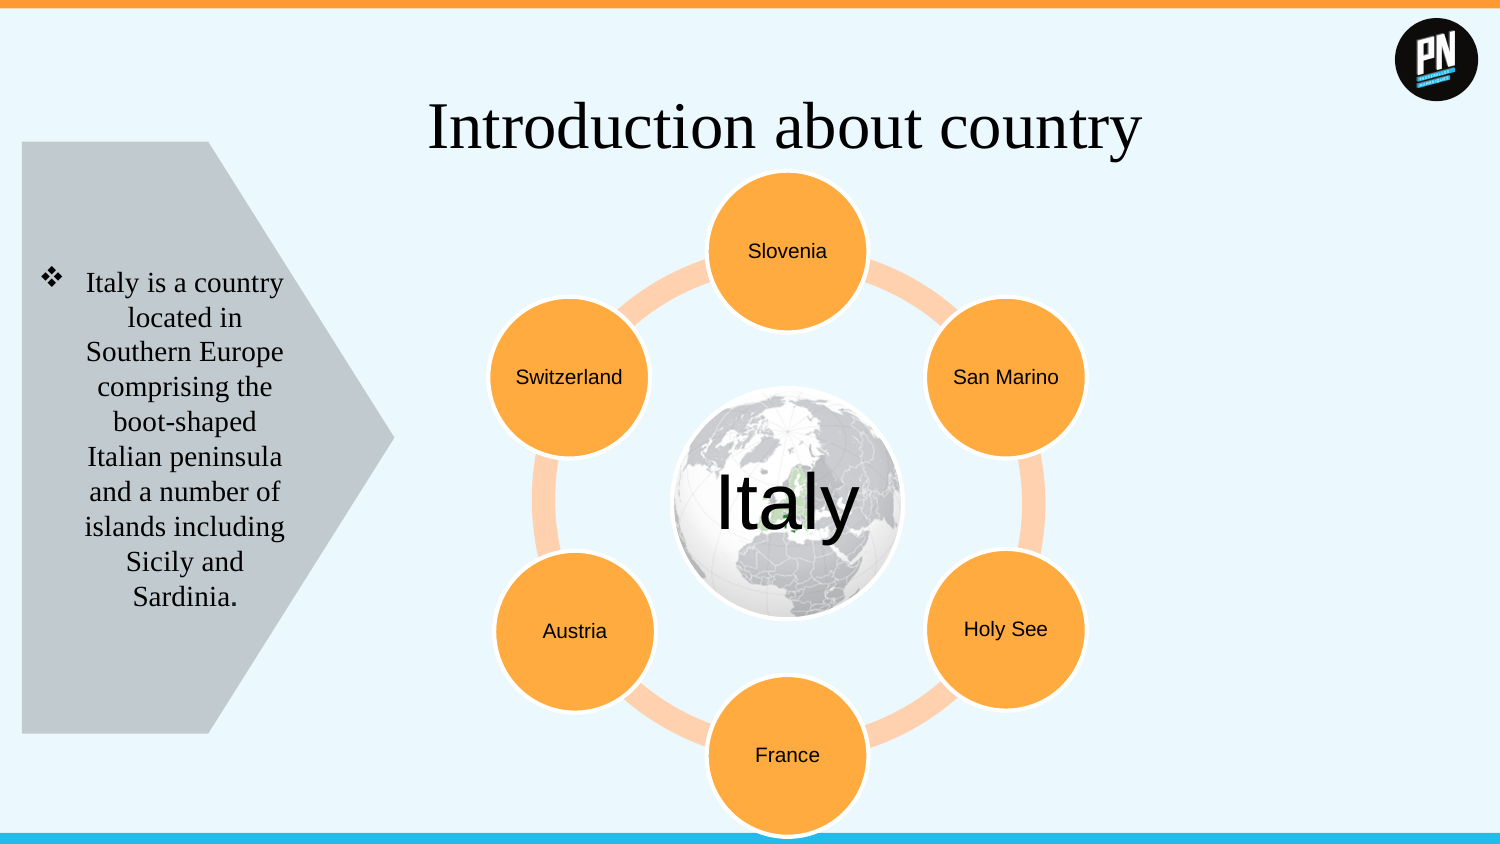

Introduction about country
Italy is a country located in Southern Europe comprising the boot-shaped Italian peninsula and a number of islands including Sicily and Sardinia.
Italy
Slovenia
San Marino
Holy See
France
Austria
Switzerland